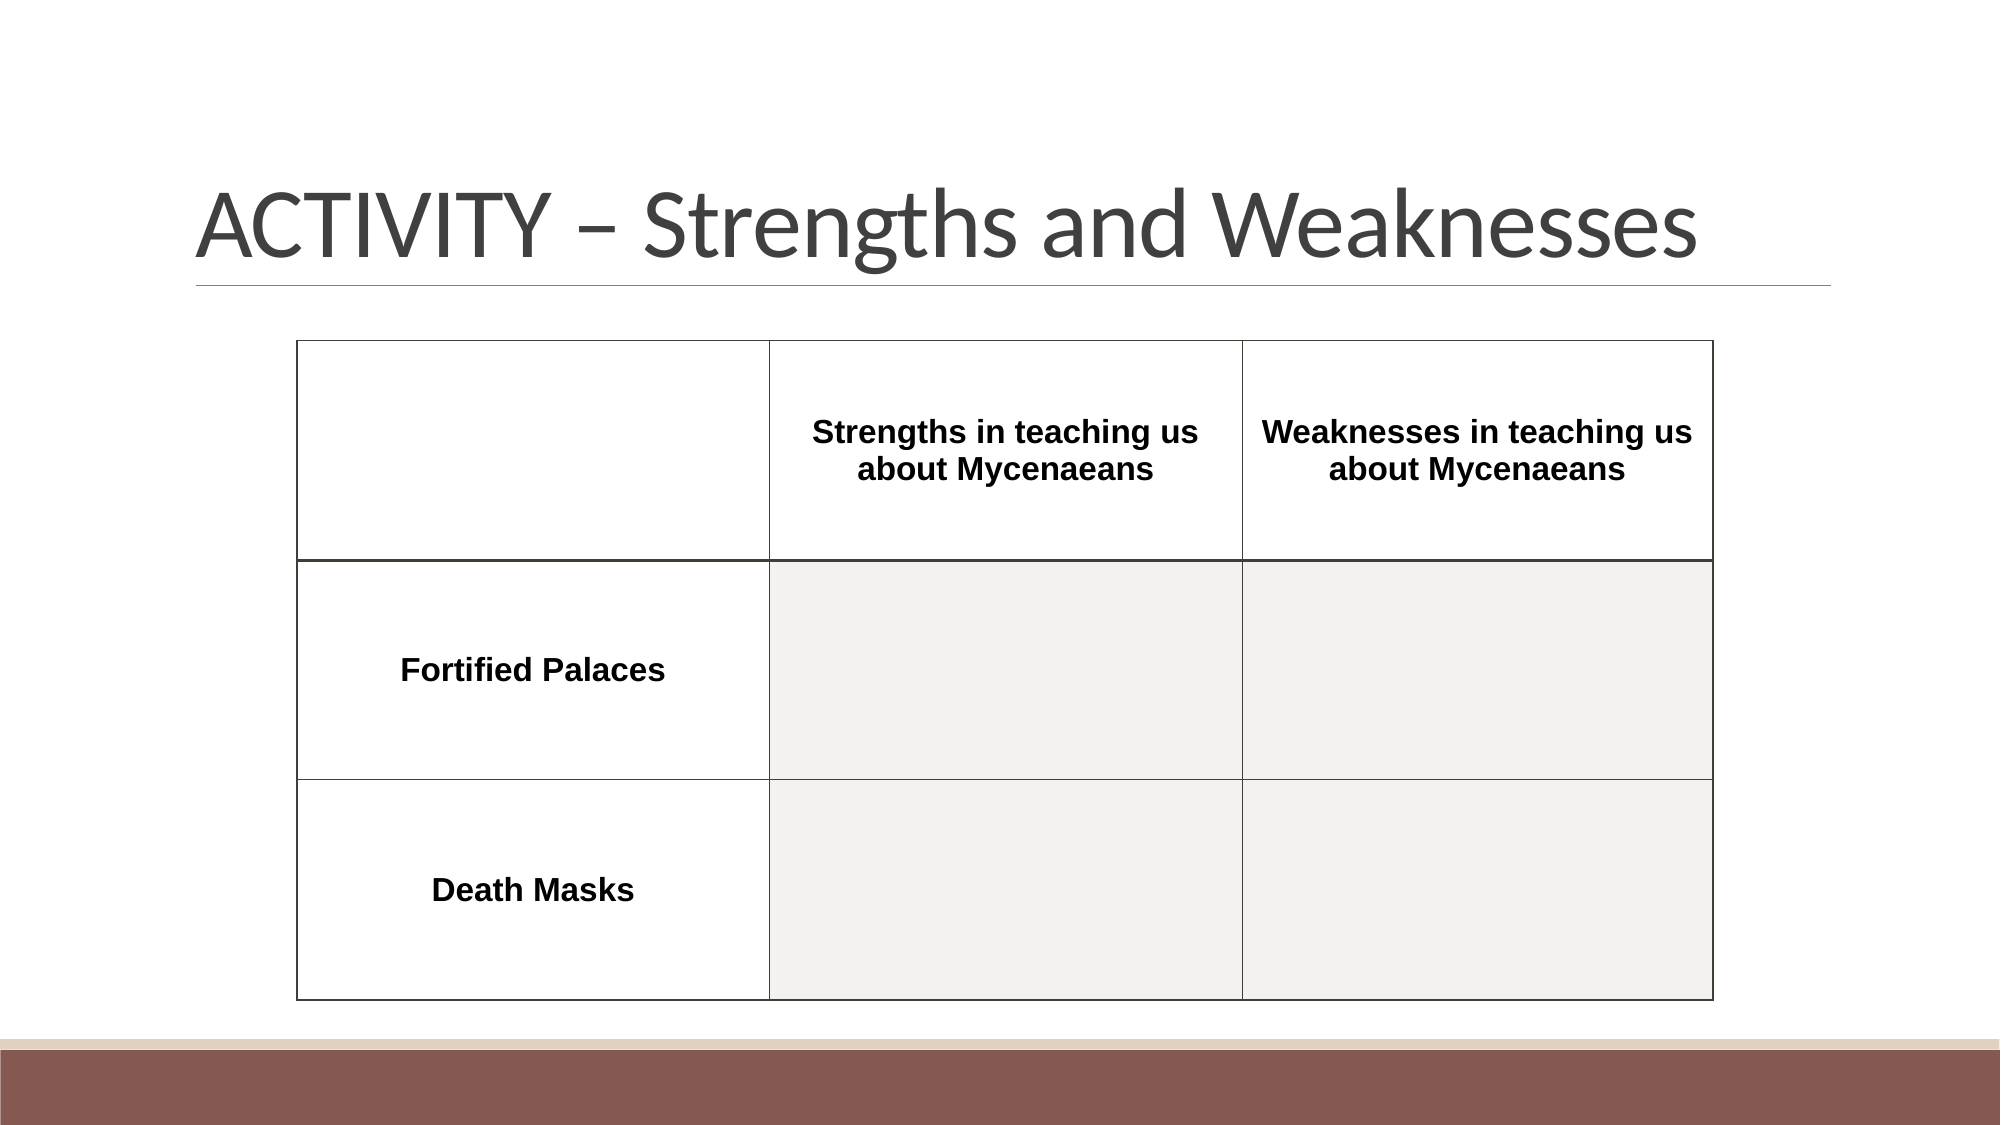

# ACTIVITY – Strengths and Weaknesses
|  | Strengths in teaching us about Mycenaeans | Weaknesses in teaching us about Mycenaeans |
| --- | --- | --- |
| Fortified Palaces |  |  |
| Death Masks |  |  |